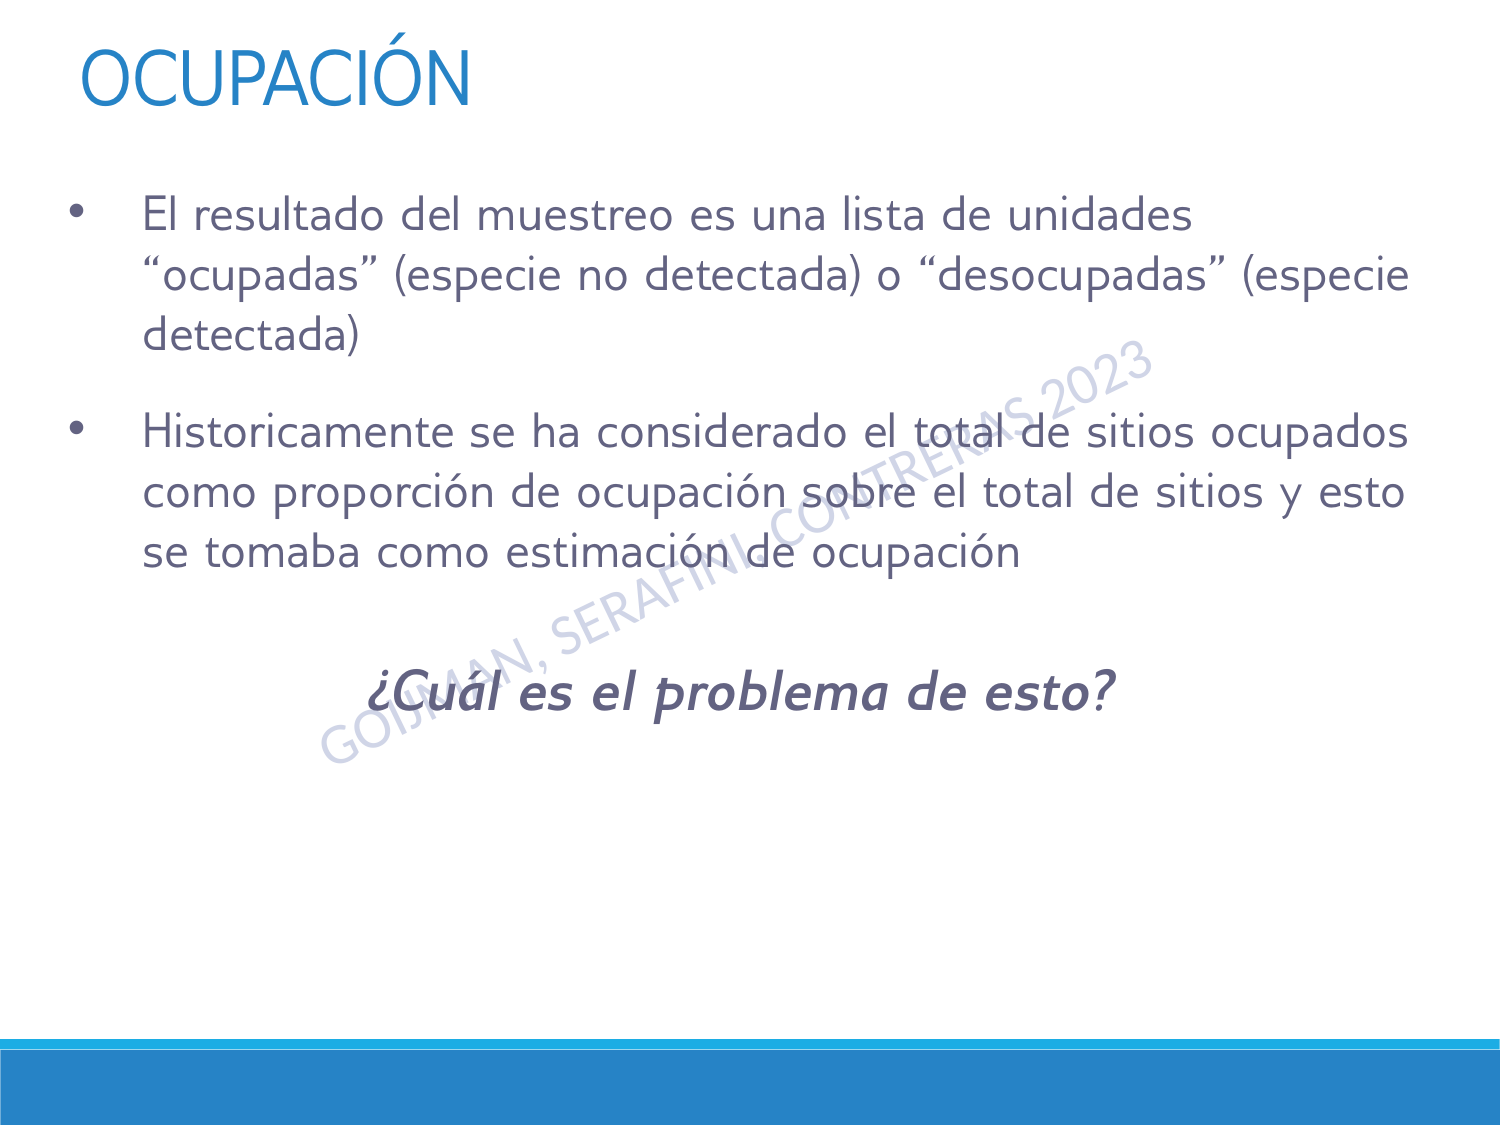

OCUPACIÓN
El resultado del muestreo es una lista de unidades “ocupadas” (especie no detectada) o “desocupadas” (especie detectada)
Historicamente se ha considerado el total de sitios ocupados como proporción de ocupación sobre el total de sitios y esto se tomaba como estimación de ocupación
¿Cuál es el problema de esto?